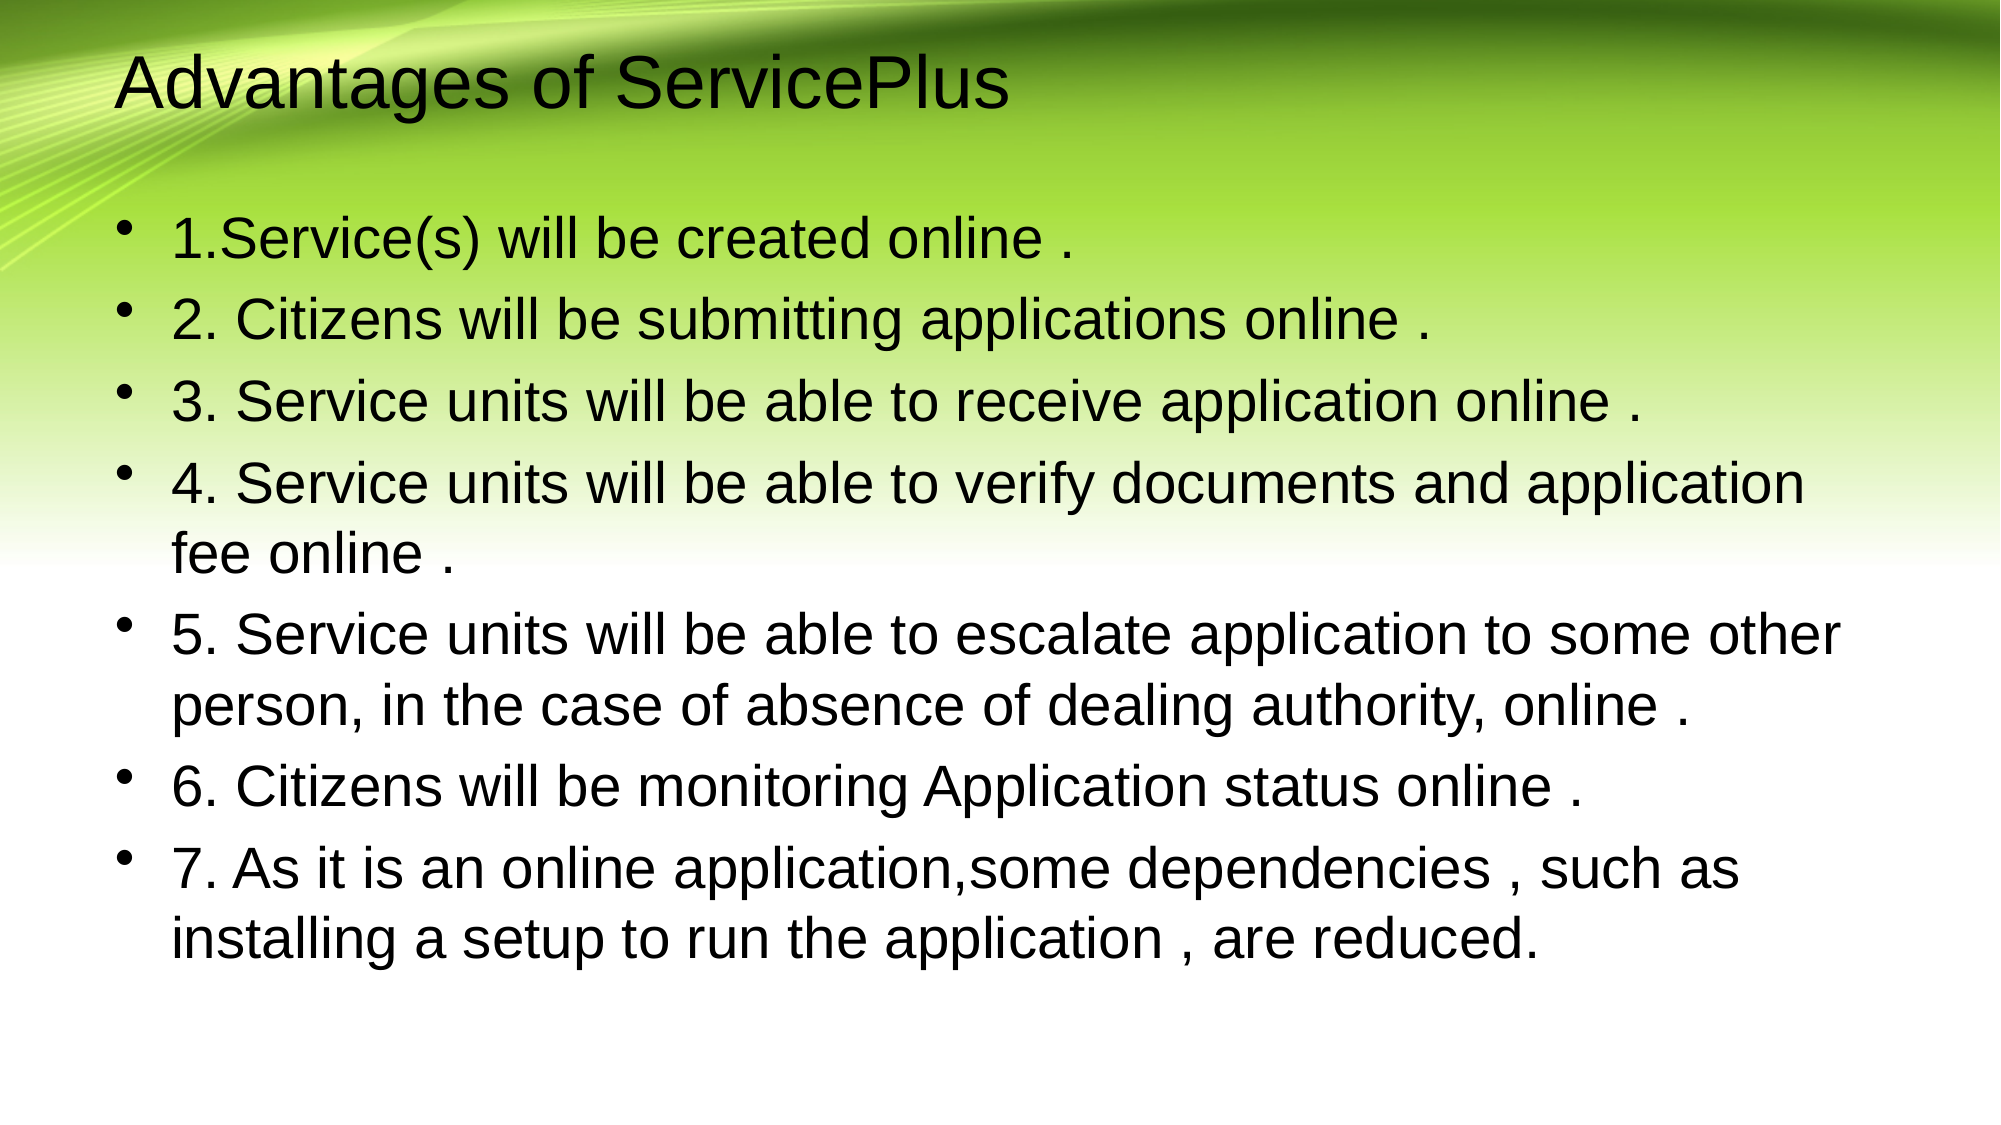

# Advantages of ServicePlus
1.Service(s) will be created online .
2. Citizens will be submitting applications online .
3. Service units will be able to receive application online .
4. Service units will be able to verify documents and application fee online .
5. Service units will be able to escalate application to some other person, in the case of absence of dealing authority, online .
6. Citizens will be monitoring Application status online .
7. As it is an online application,some dependencies , such as installing a setup to run the application , are reduced.